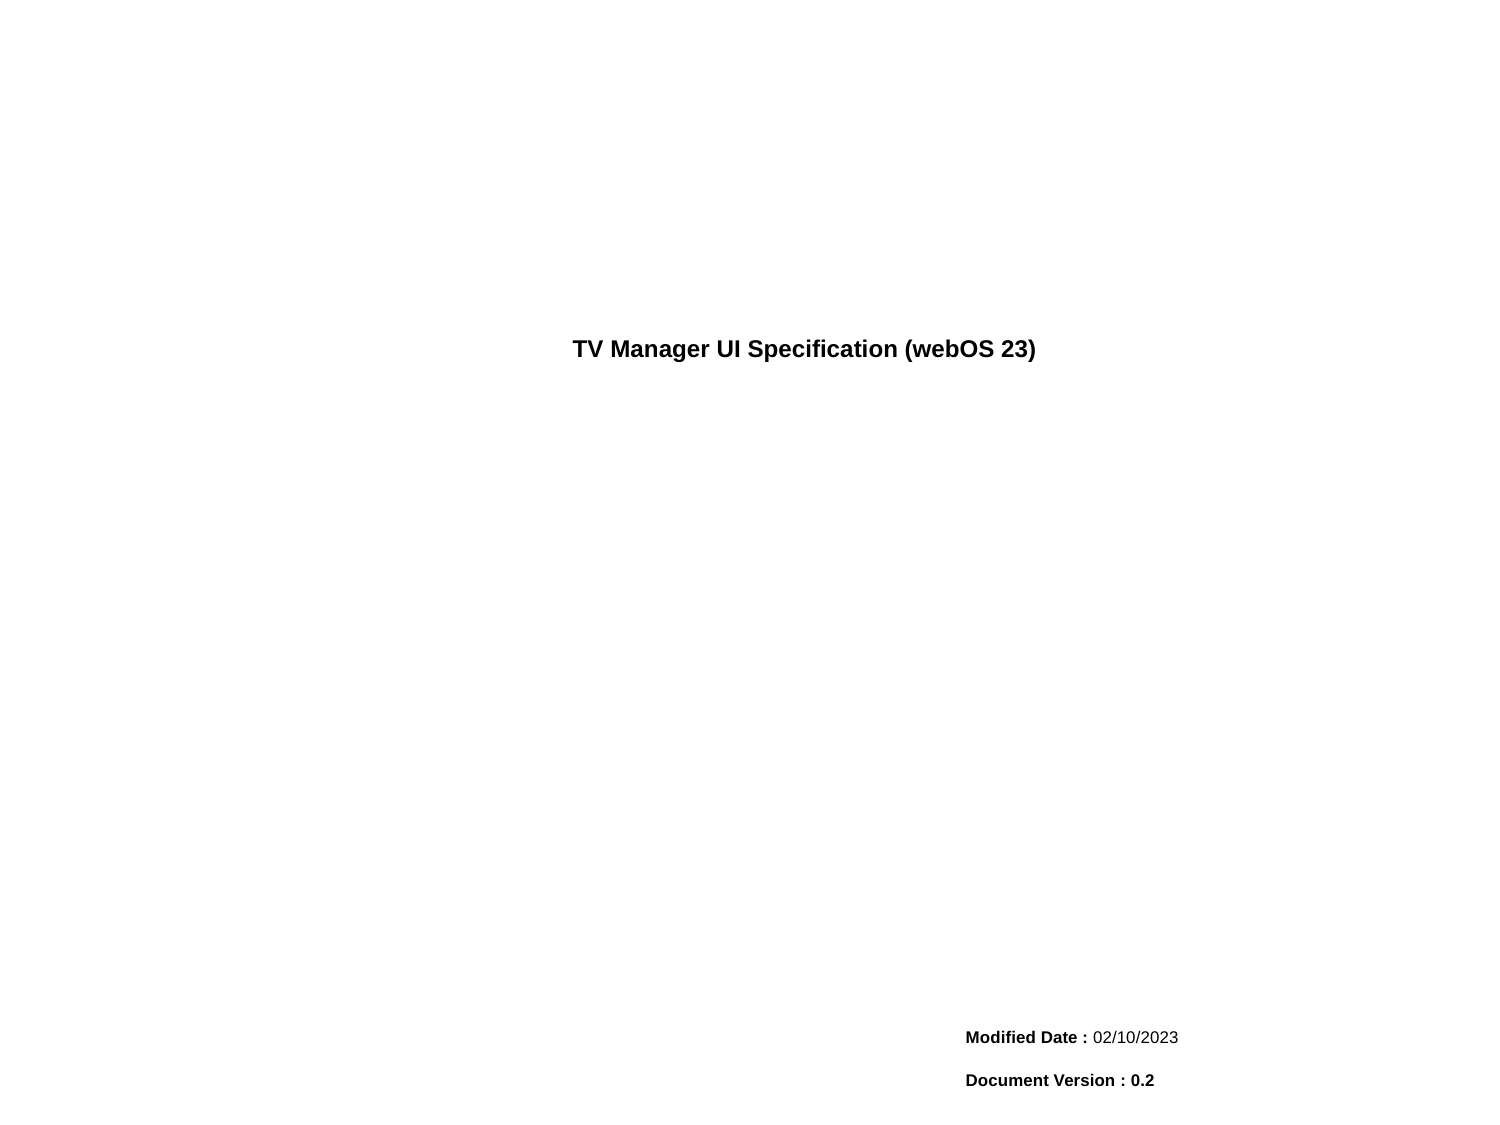

TV Manager UI Specification (webOS 23)
Modified Date : 02/10/2023
Document Version : 0.2